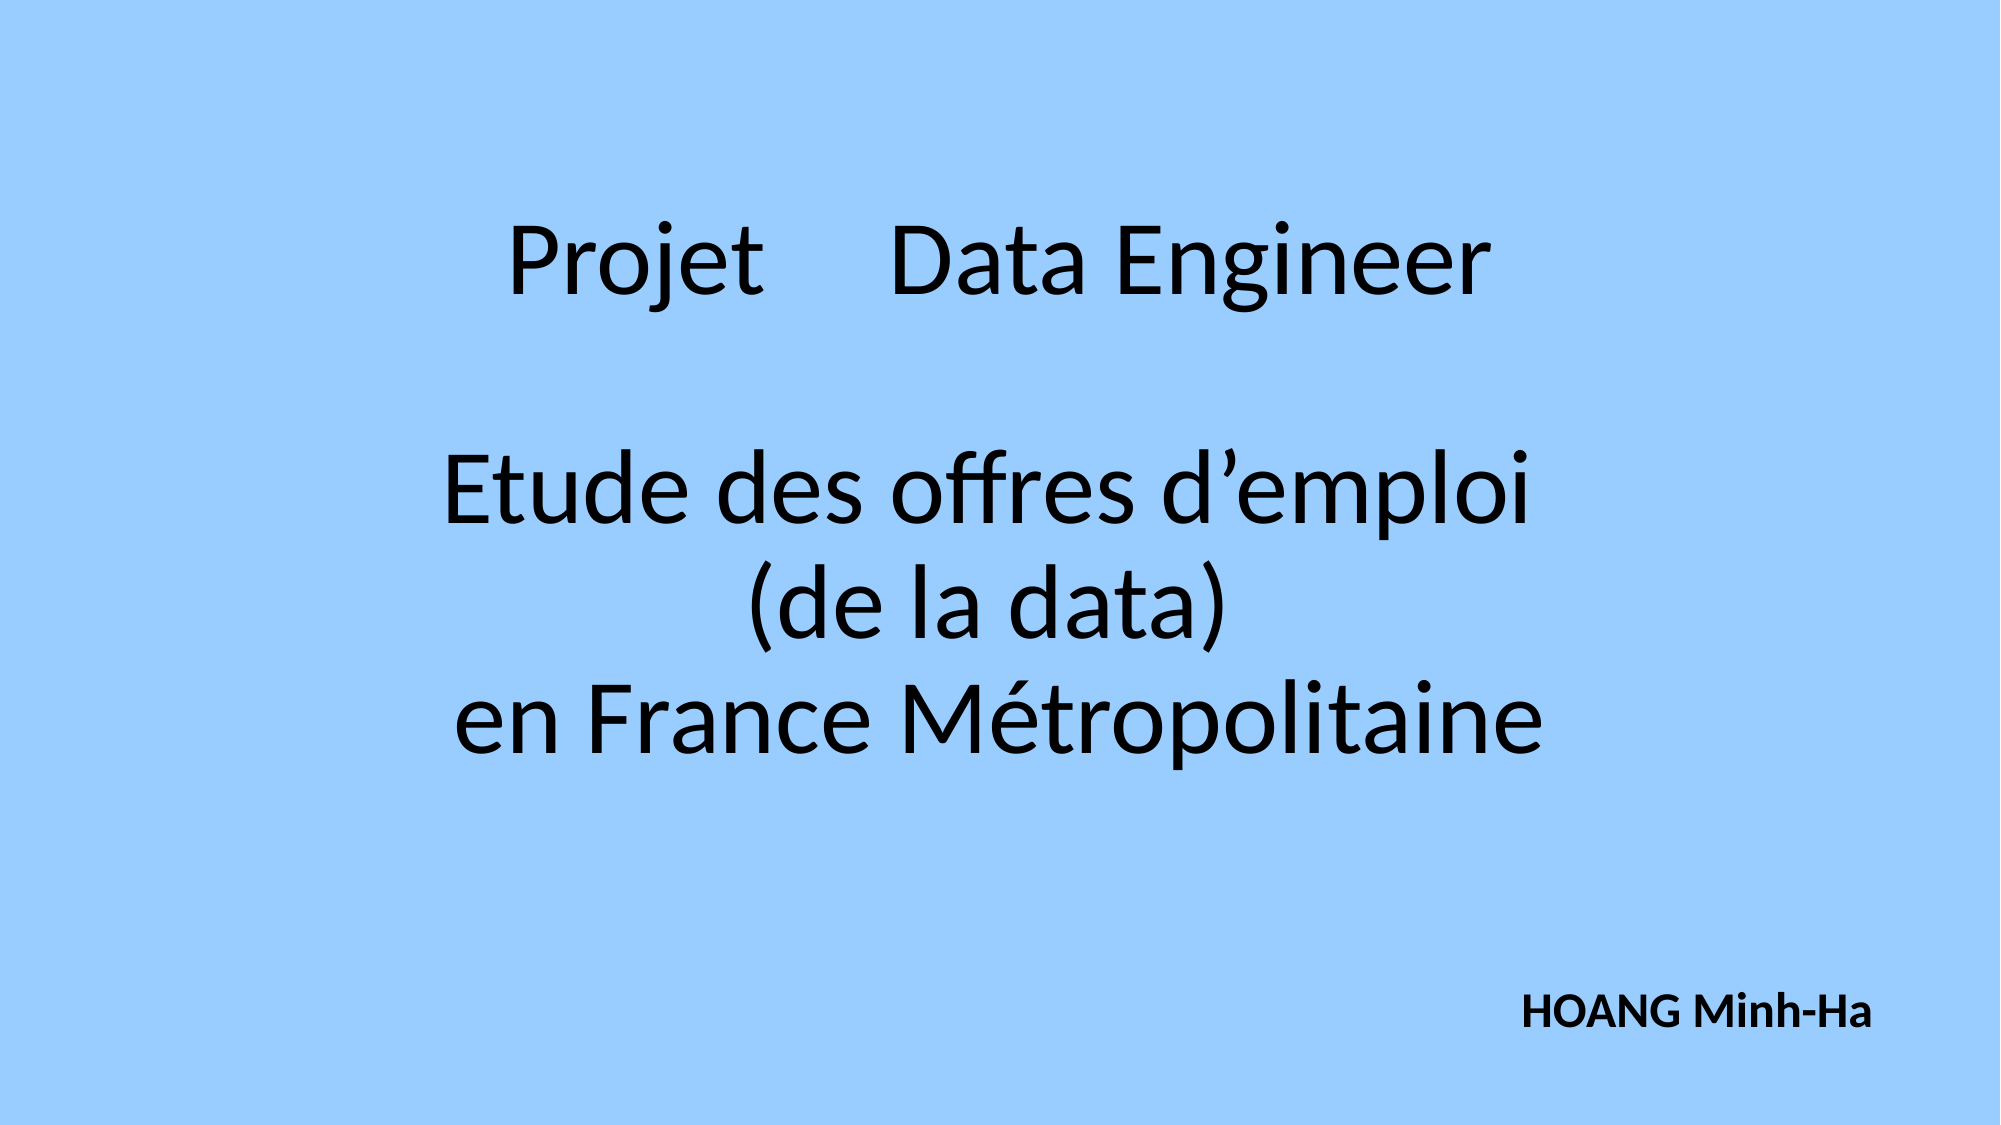

# Projet	Data Engineer Etude des offres d’emploi (de la data) en France Métropolitaine
HOANG Minh-Ha